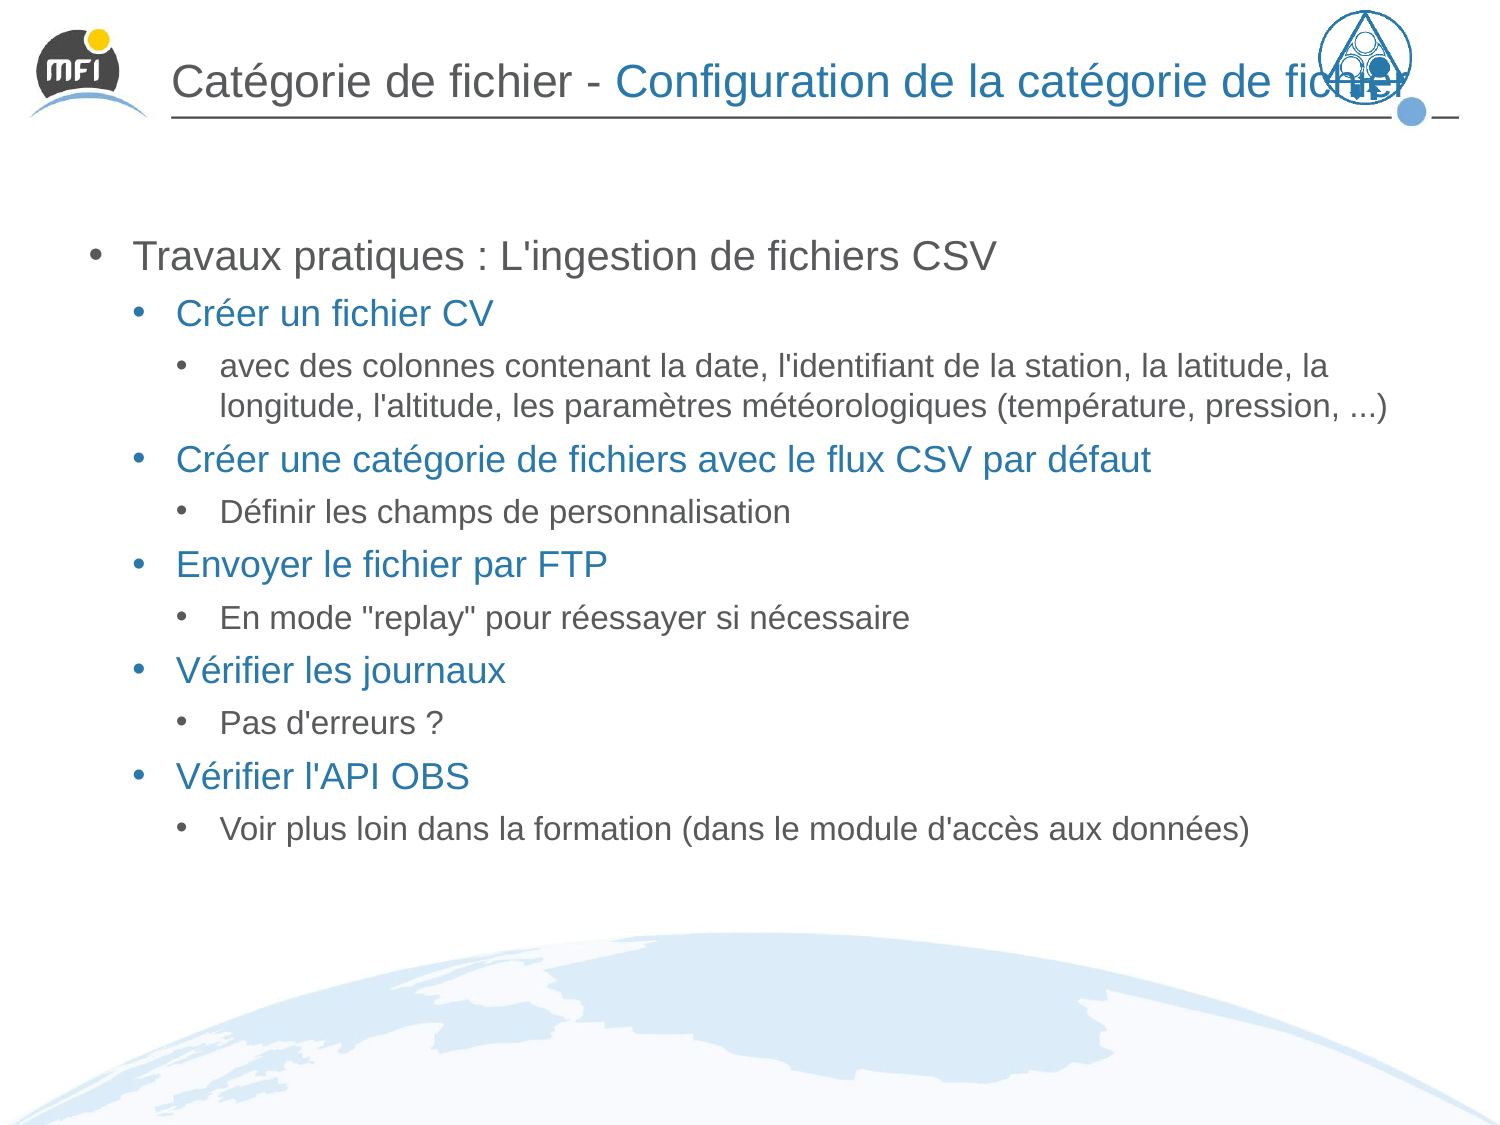

# Catégorie de fichier - Configuration de la catégorie de fichier

Travaux pratiques : L'ingestion de fichiers CSV
Créer un fichier CV
avec des colonnes contenant la date, l'identifiant de la station, la latitude, la longitude, l'altitude, les paramètres météorologiques (température, pression, ...)
Créer une catégorie de fichiers avec le flux CSV par défaut
Définir les champs de personnalisation
Envoyer le fichier par FTP
En mode "replay" pour réessayer si nécessaire
Vérifier les journaux
Pas d'erreurs ?
Vérifier l'API OBS
Voir plus loin dans la formation (dans le module d'accès aux données)